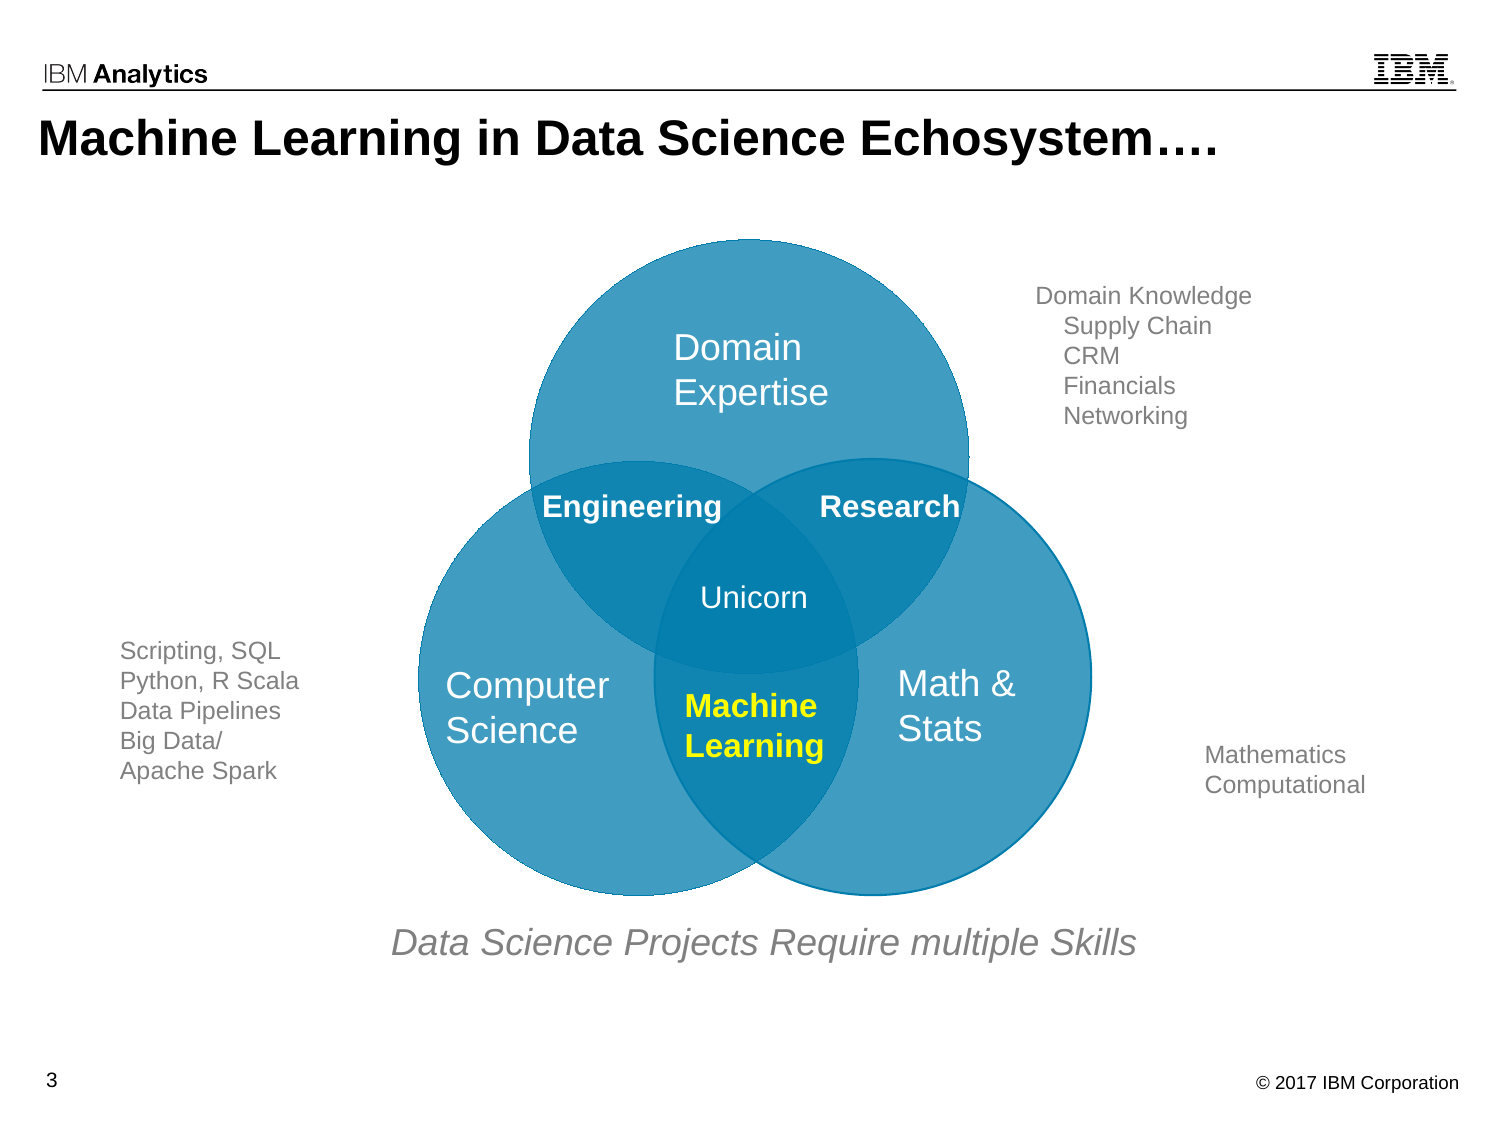

Machine Learning in Data Science Echosystem….

Domain Knowledge
    Supply Chain
    CRM
    Financials
    Networking
Domain Expertise

Engineering
Research
Unicorn
Scripting, SQL
Python, R Scala
Data Pipelines
Big Data/ Apache Spark
Computer
Science
Math & Stats
Machine
Learning
Mathematics
Computational
Data Science Projects Require multiple Skills